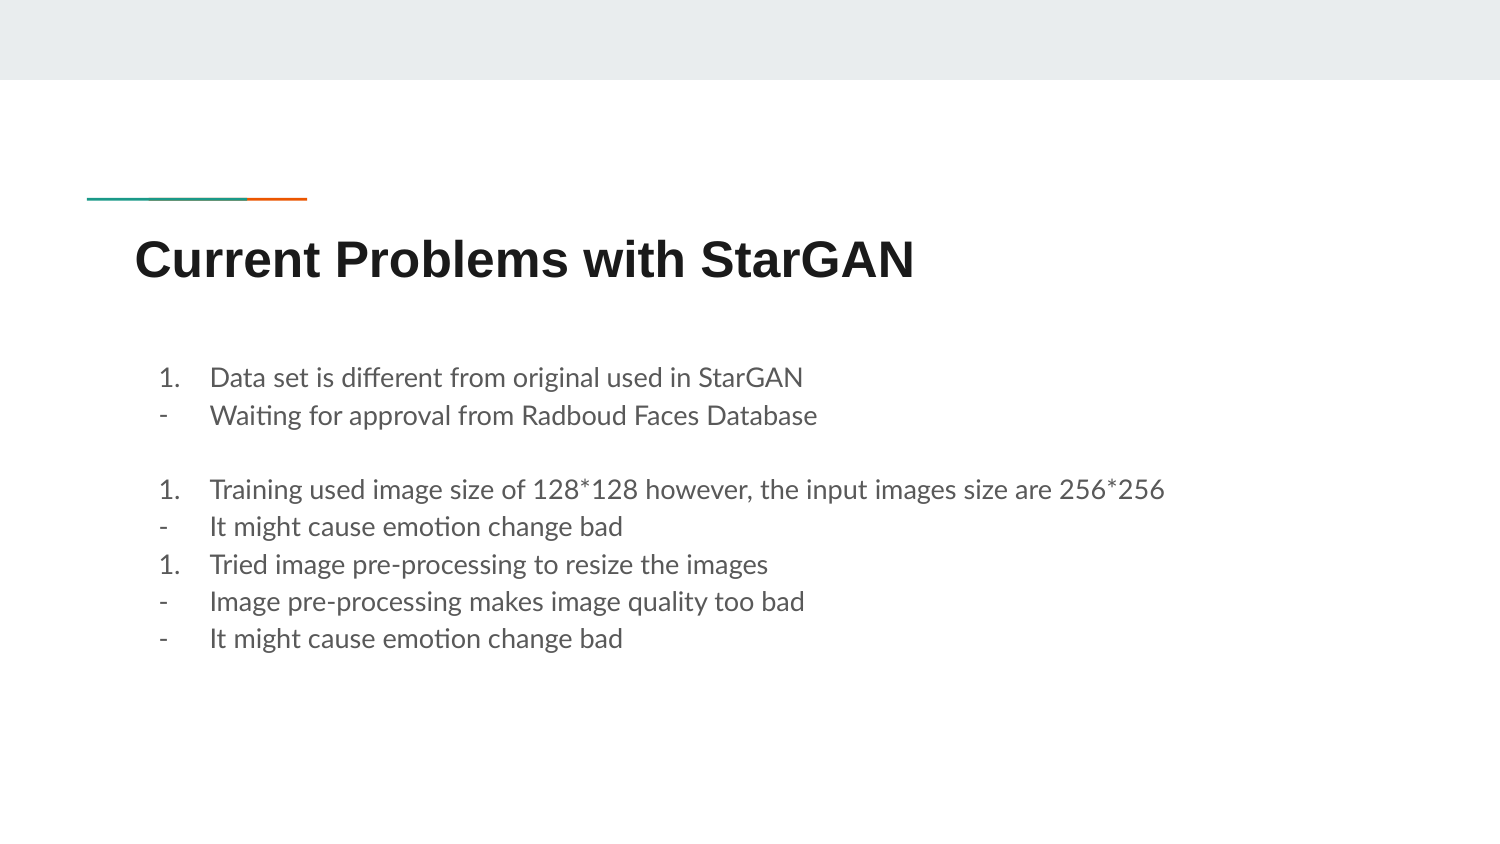

# Current Problems with StarGAN
Data set is different from original used in StarGAN
Waiting for approval from Radboud Faces Database
Training used image size of 128*128 however, the input images size are 256*256
It might cause emotion change bad
Tried image pre-processing to resize the images
Image pre-processing makes image quality too bad
It might cause emotion change bad